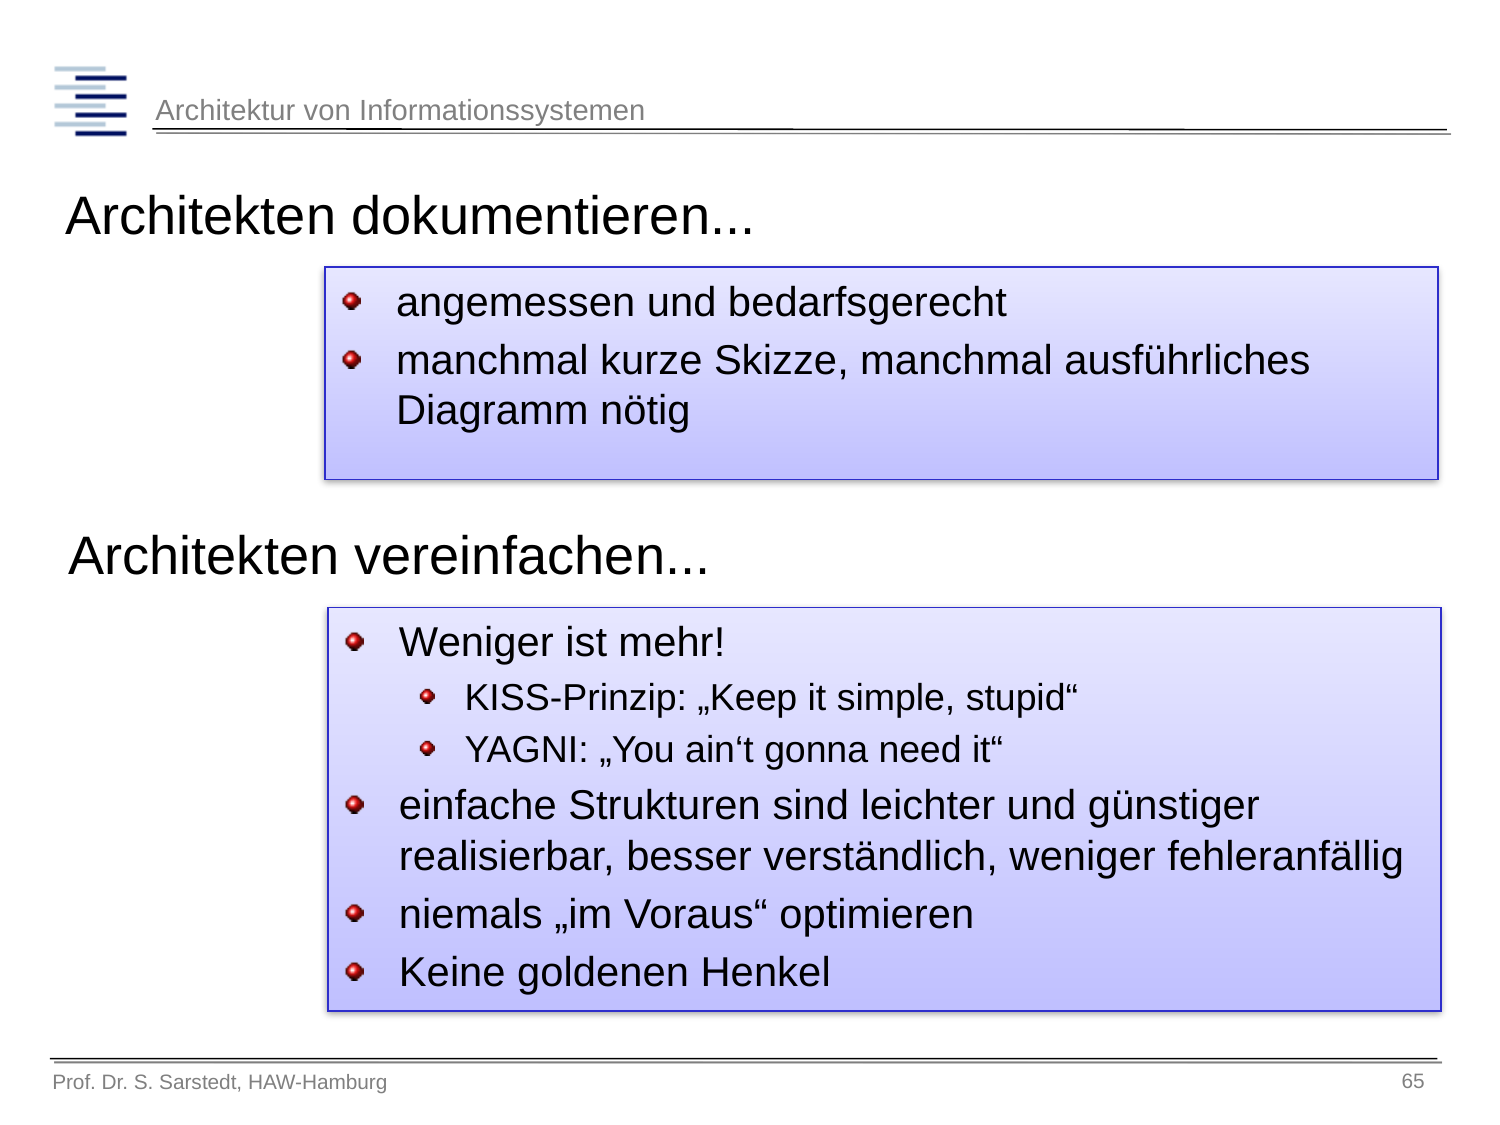

# Architekten dokumentieren...
angemessen und bedarfsgerecht
manchmal kurze Skizze, manchmal ausführliches Diagramm nötig
Architekten vereinfachen...
Weniger ist mehr!
KISS-Prinzip: „Keep it simple, stupid“
YAGNI: „You ain‘t gonna need it“
einfache Strukturen sind leichter und günstiger realisierbar, besser verständlich, weniger fehleranfällig
niemals „im Voraus“ optimieren
Keine goldenen Henkel